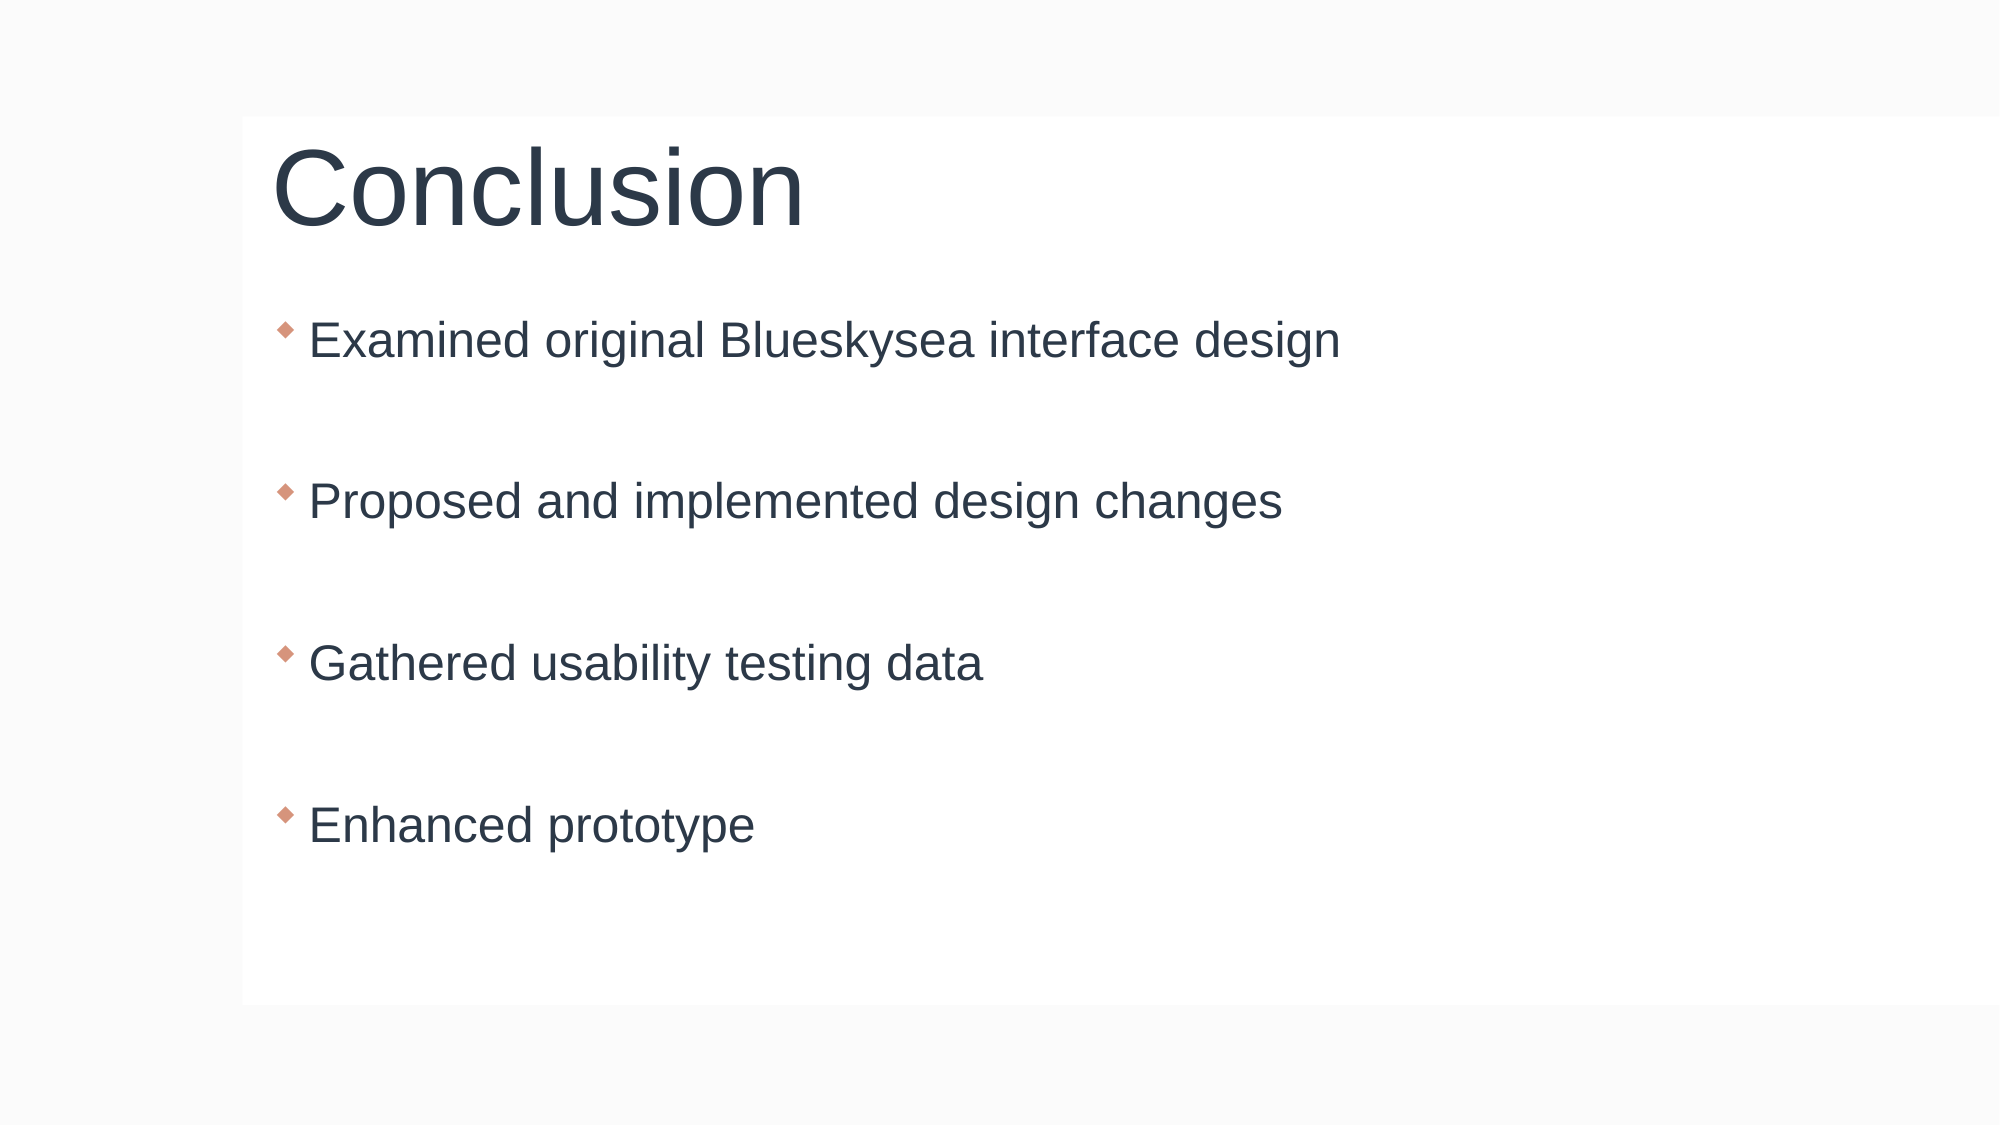

# Conclusion
Examined original Blueskysea interface design

Proposed and implemented design changes

Gathered usability testing data

Enhanced prototype